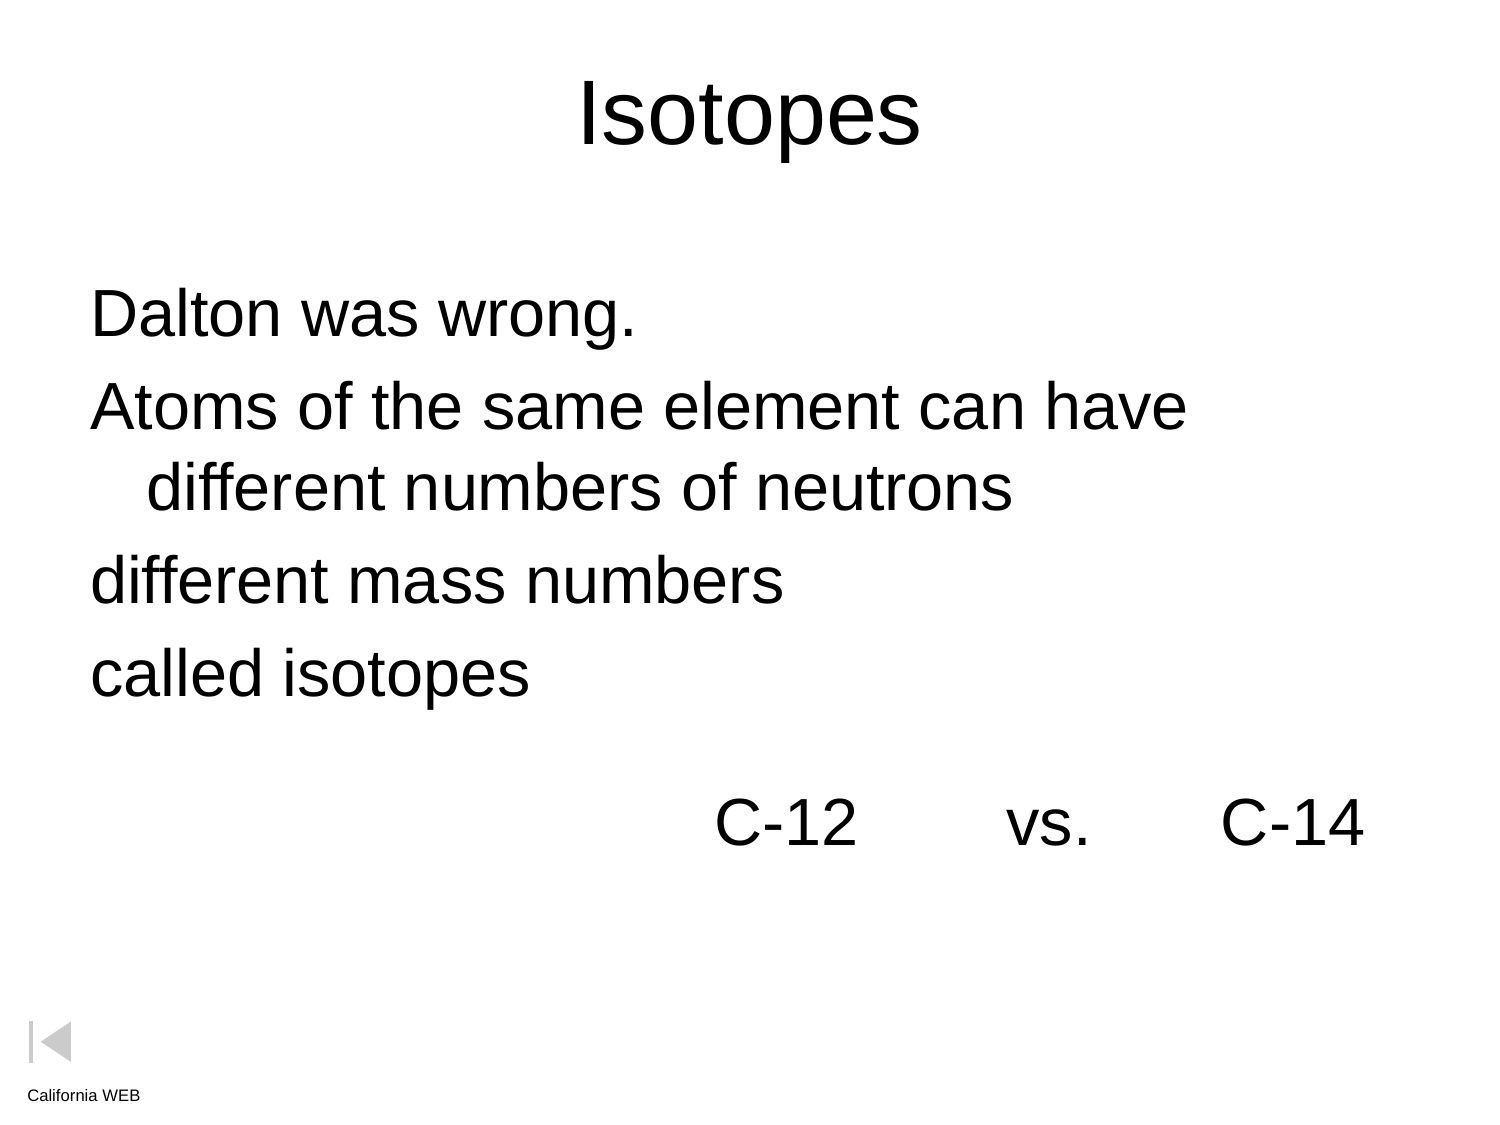

# Isotopes
Dalton was wrong.
Atoms of the same element can have different numbers of neutrons
different mass numbers
called isotopes
C-12        vs.       C-14

California WEB